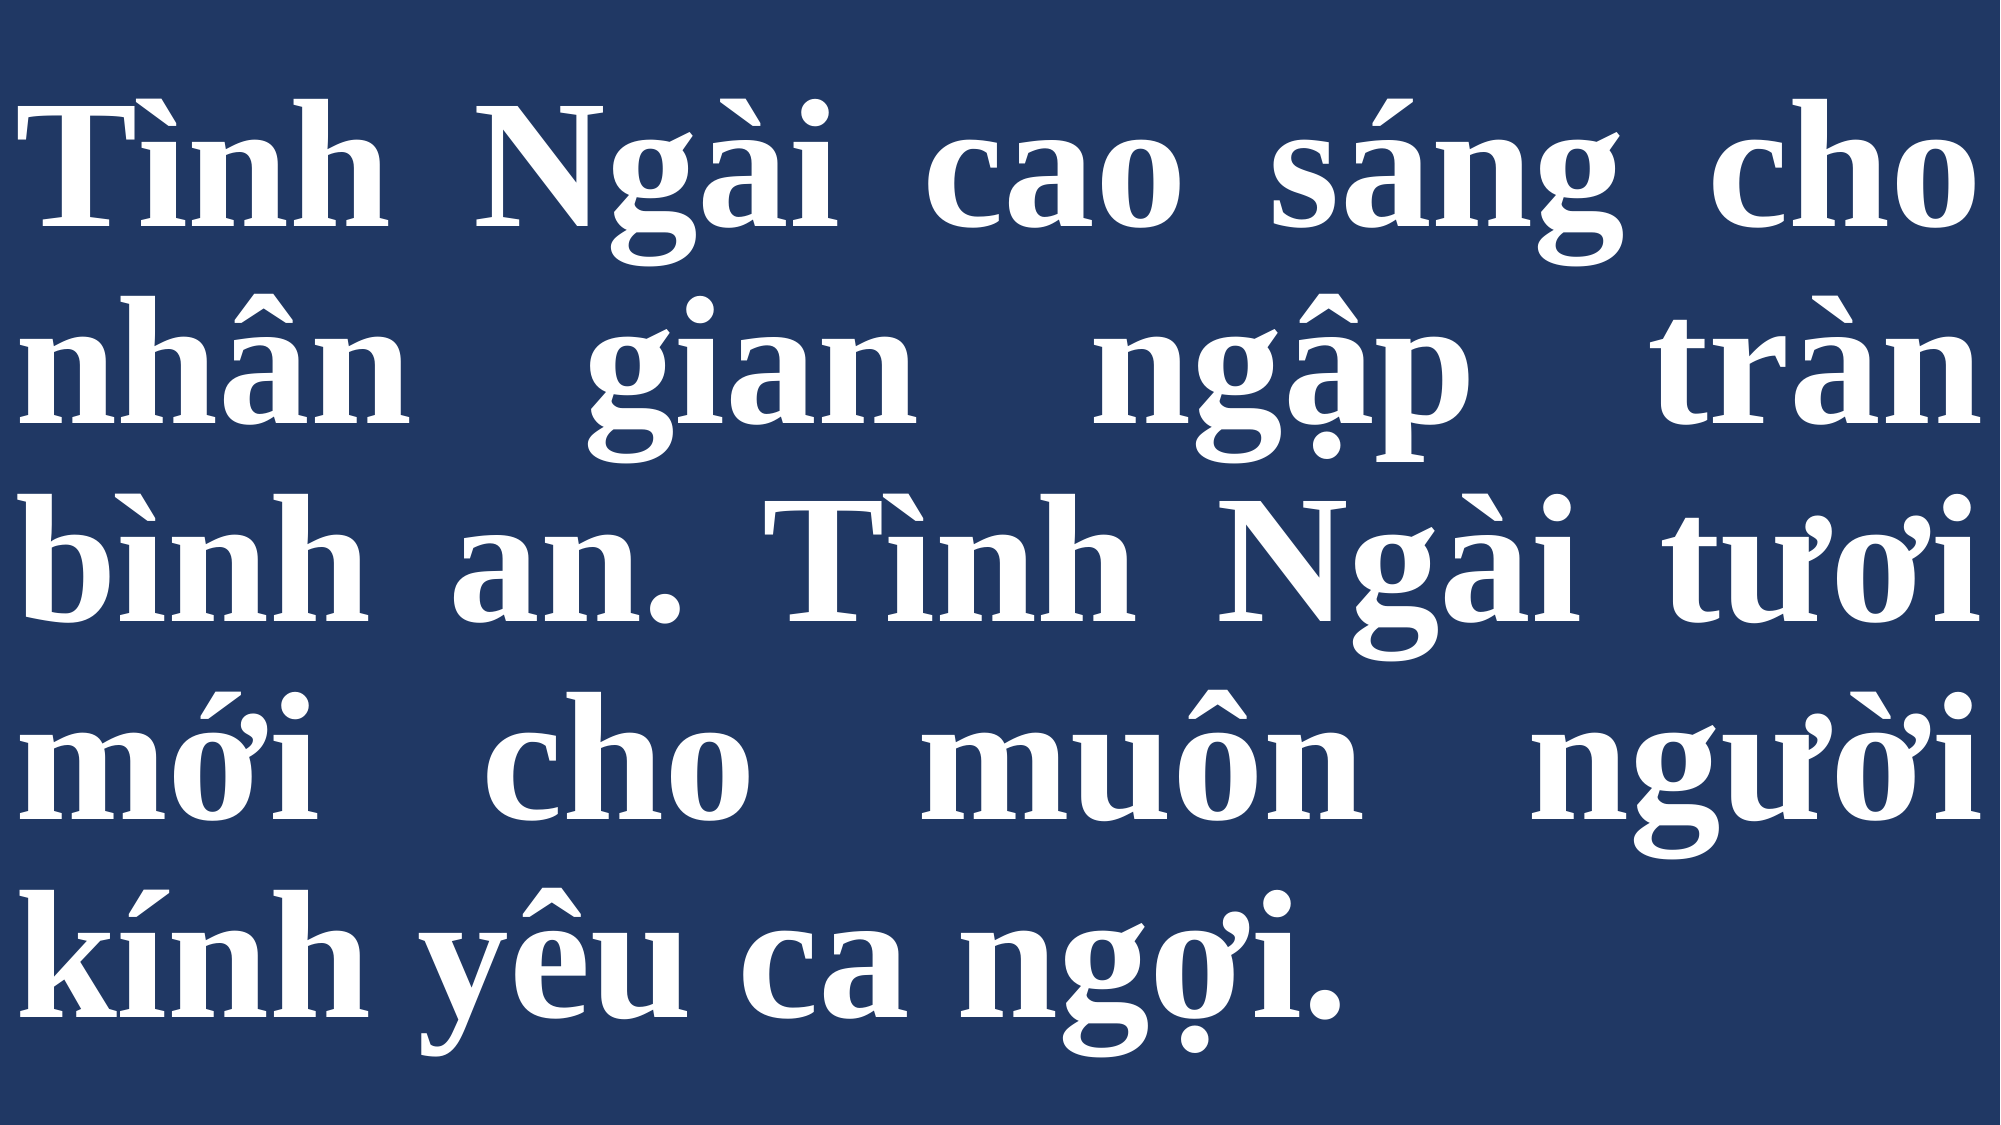

# Tình Ngài cao sáng cho nhân gian ngập tràn bình an. Tình Ngài tươi mới cho muôn người kính yêu ca ngợi.